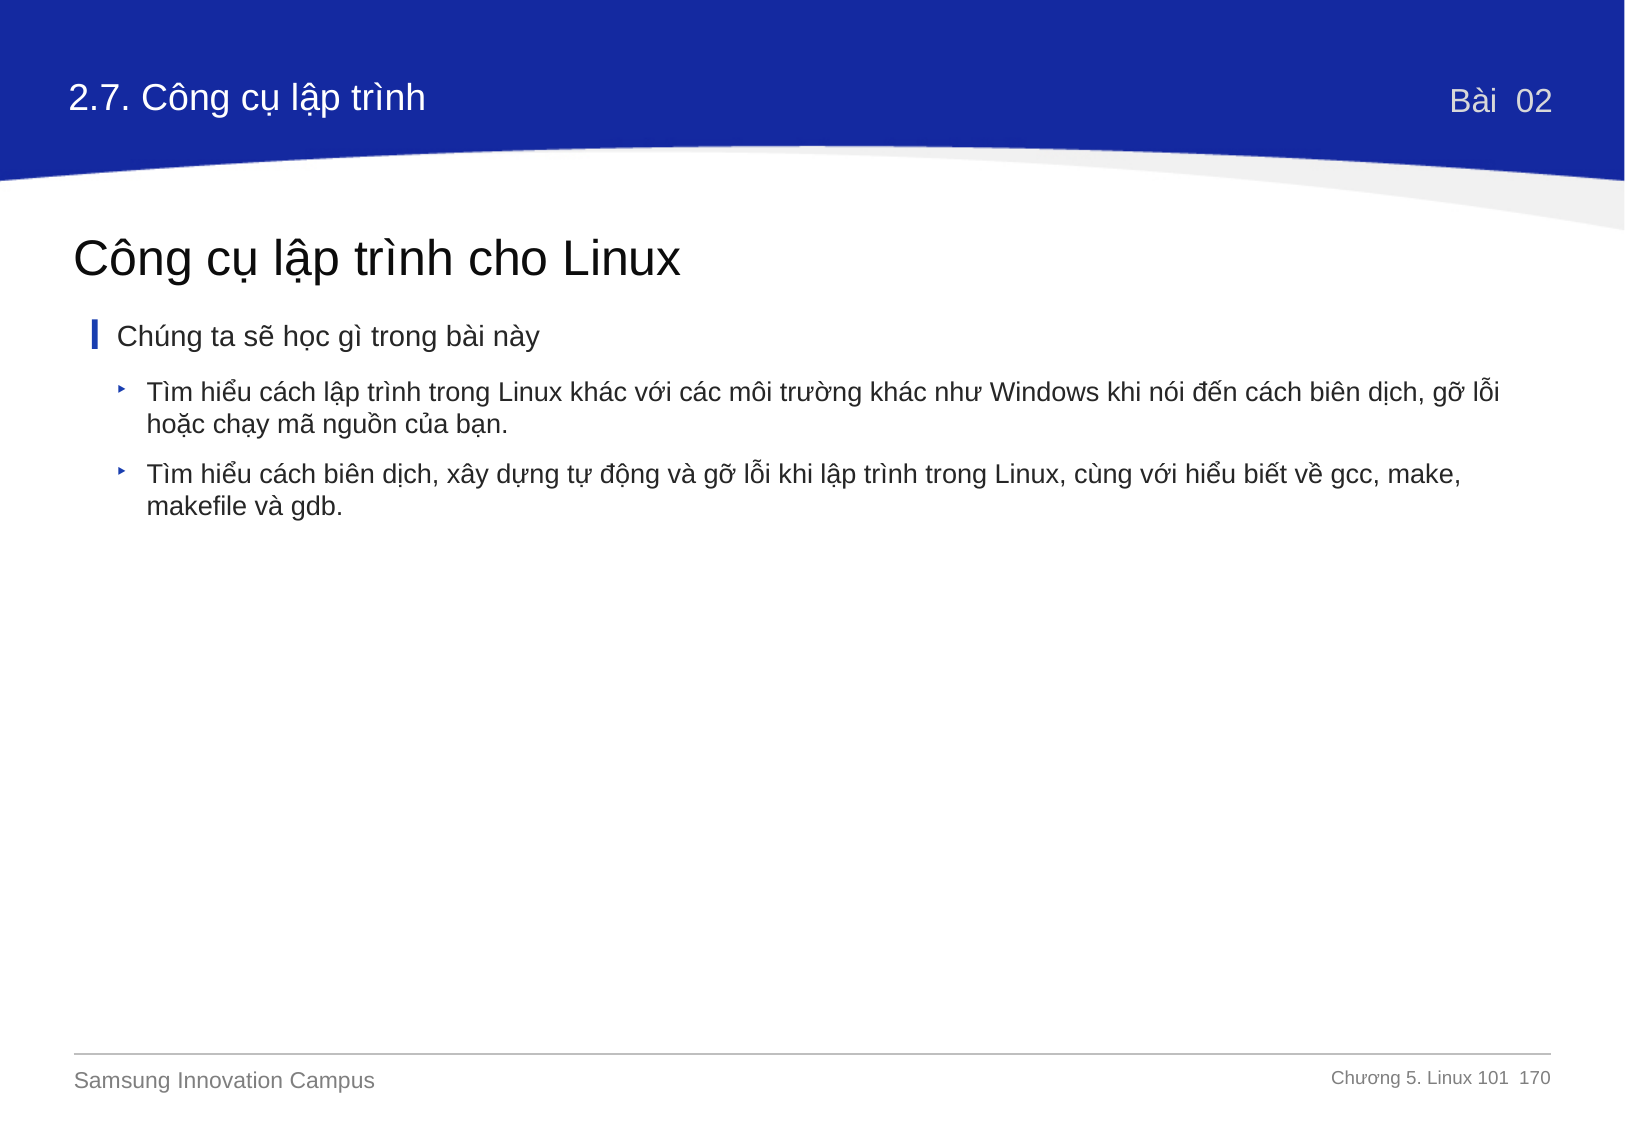

2.7. Công cụ lập trình
Bài  02
Công cụ lập trình cho Linux
Chúng ta sẽ học gì trong bài này

Tìm hiểu cách lập trình trong Linux khác với các môi trường khác như Windows khi nói đến cách biên dịch, gỡ lỗi hoặc chạy mã nguồn của bạn.
Tìm hiểu cách biên dịch, xây dựng tự động và gỡ lỗi khi lập trình trong Linux, cùng với hiểu biết về gcc, make, makefile và gdb.